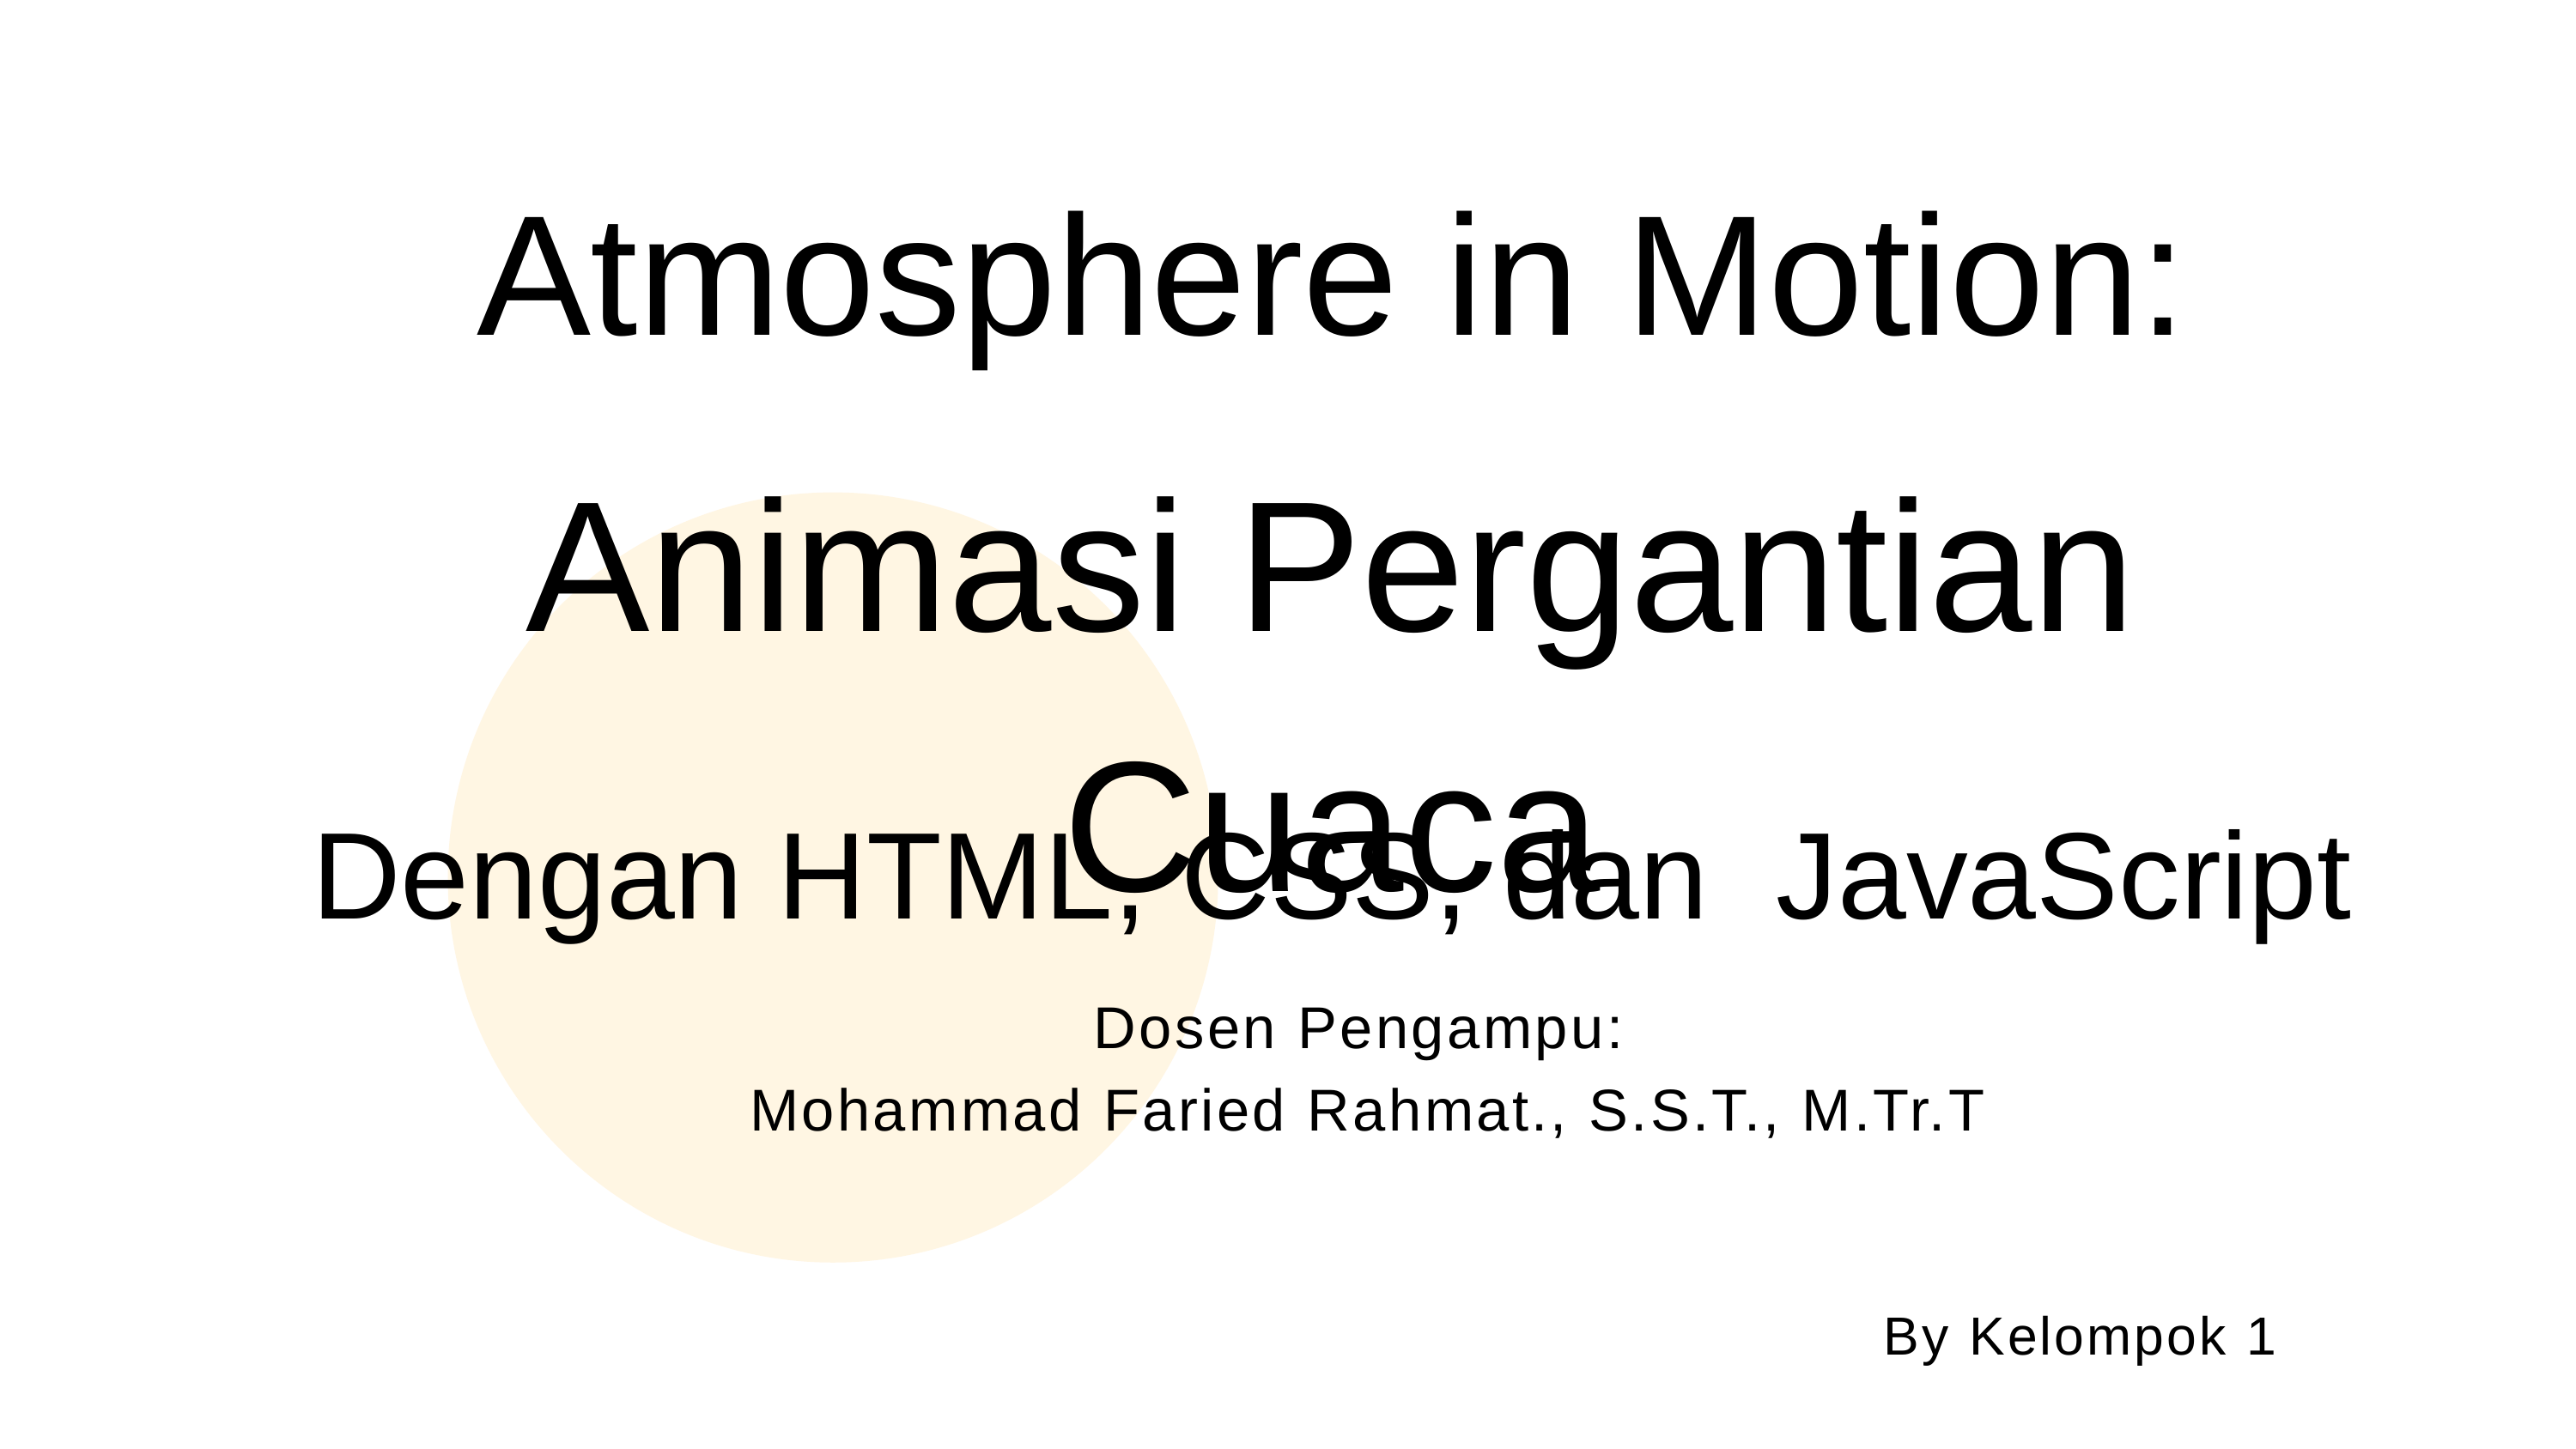

Atmosphere in Motion:
Animasi Pergantian Cuaca

Dengan HTML, CSS, dan  JavaScript
Dosen Pengampu:
Mohammad Faried Rahmat., S.S.T., M.Tr.T
By Kelompok 1